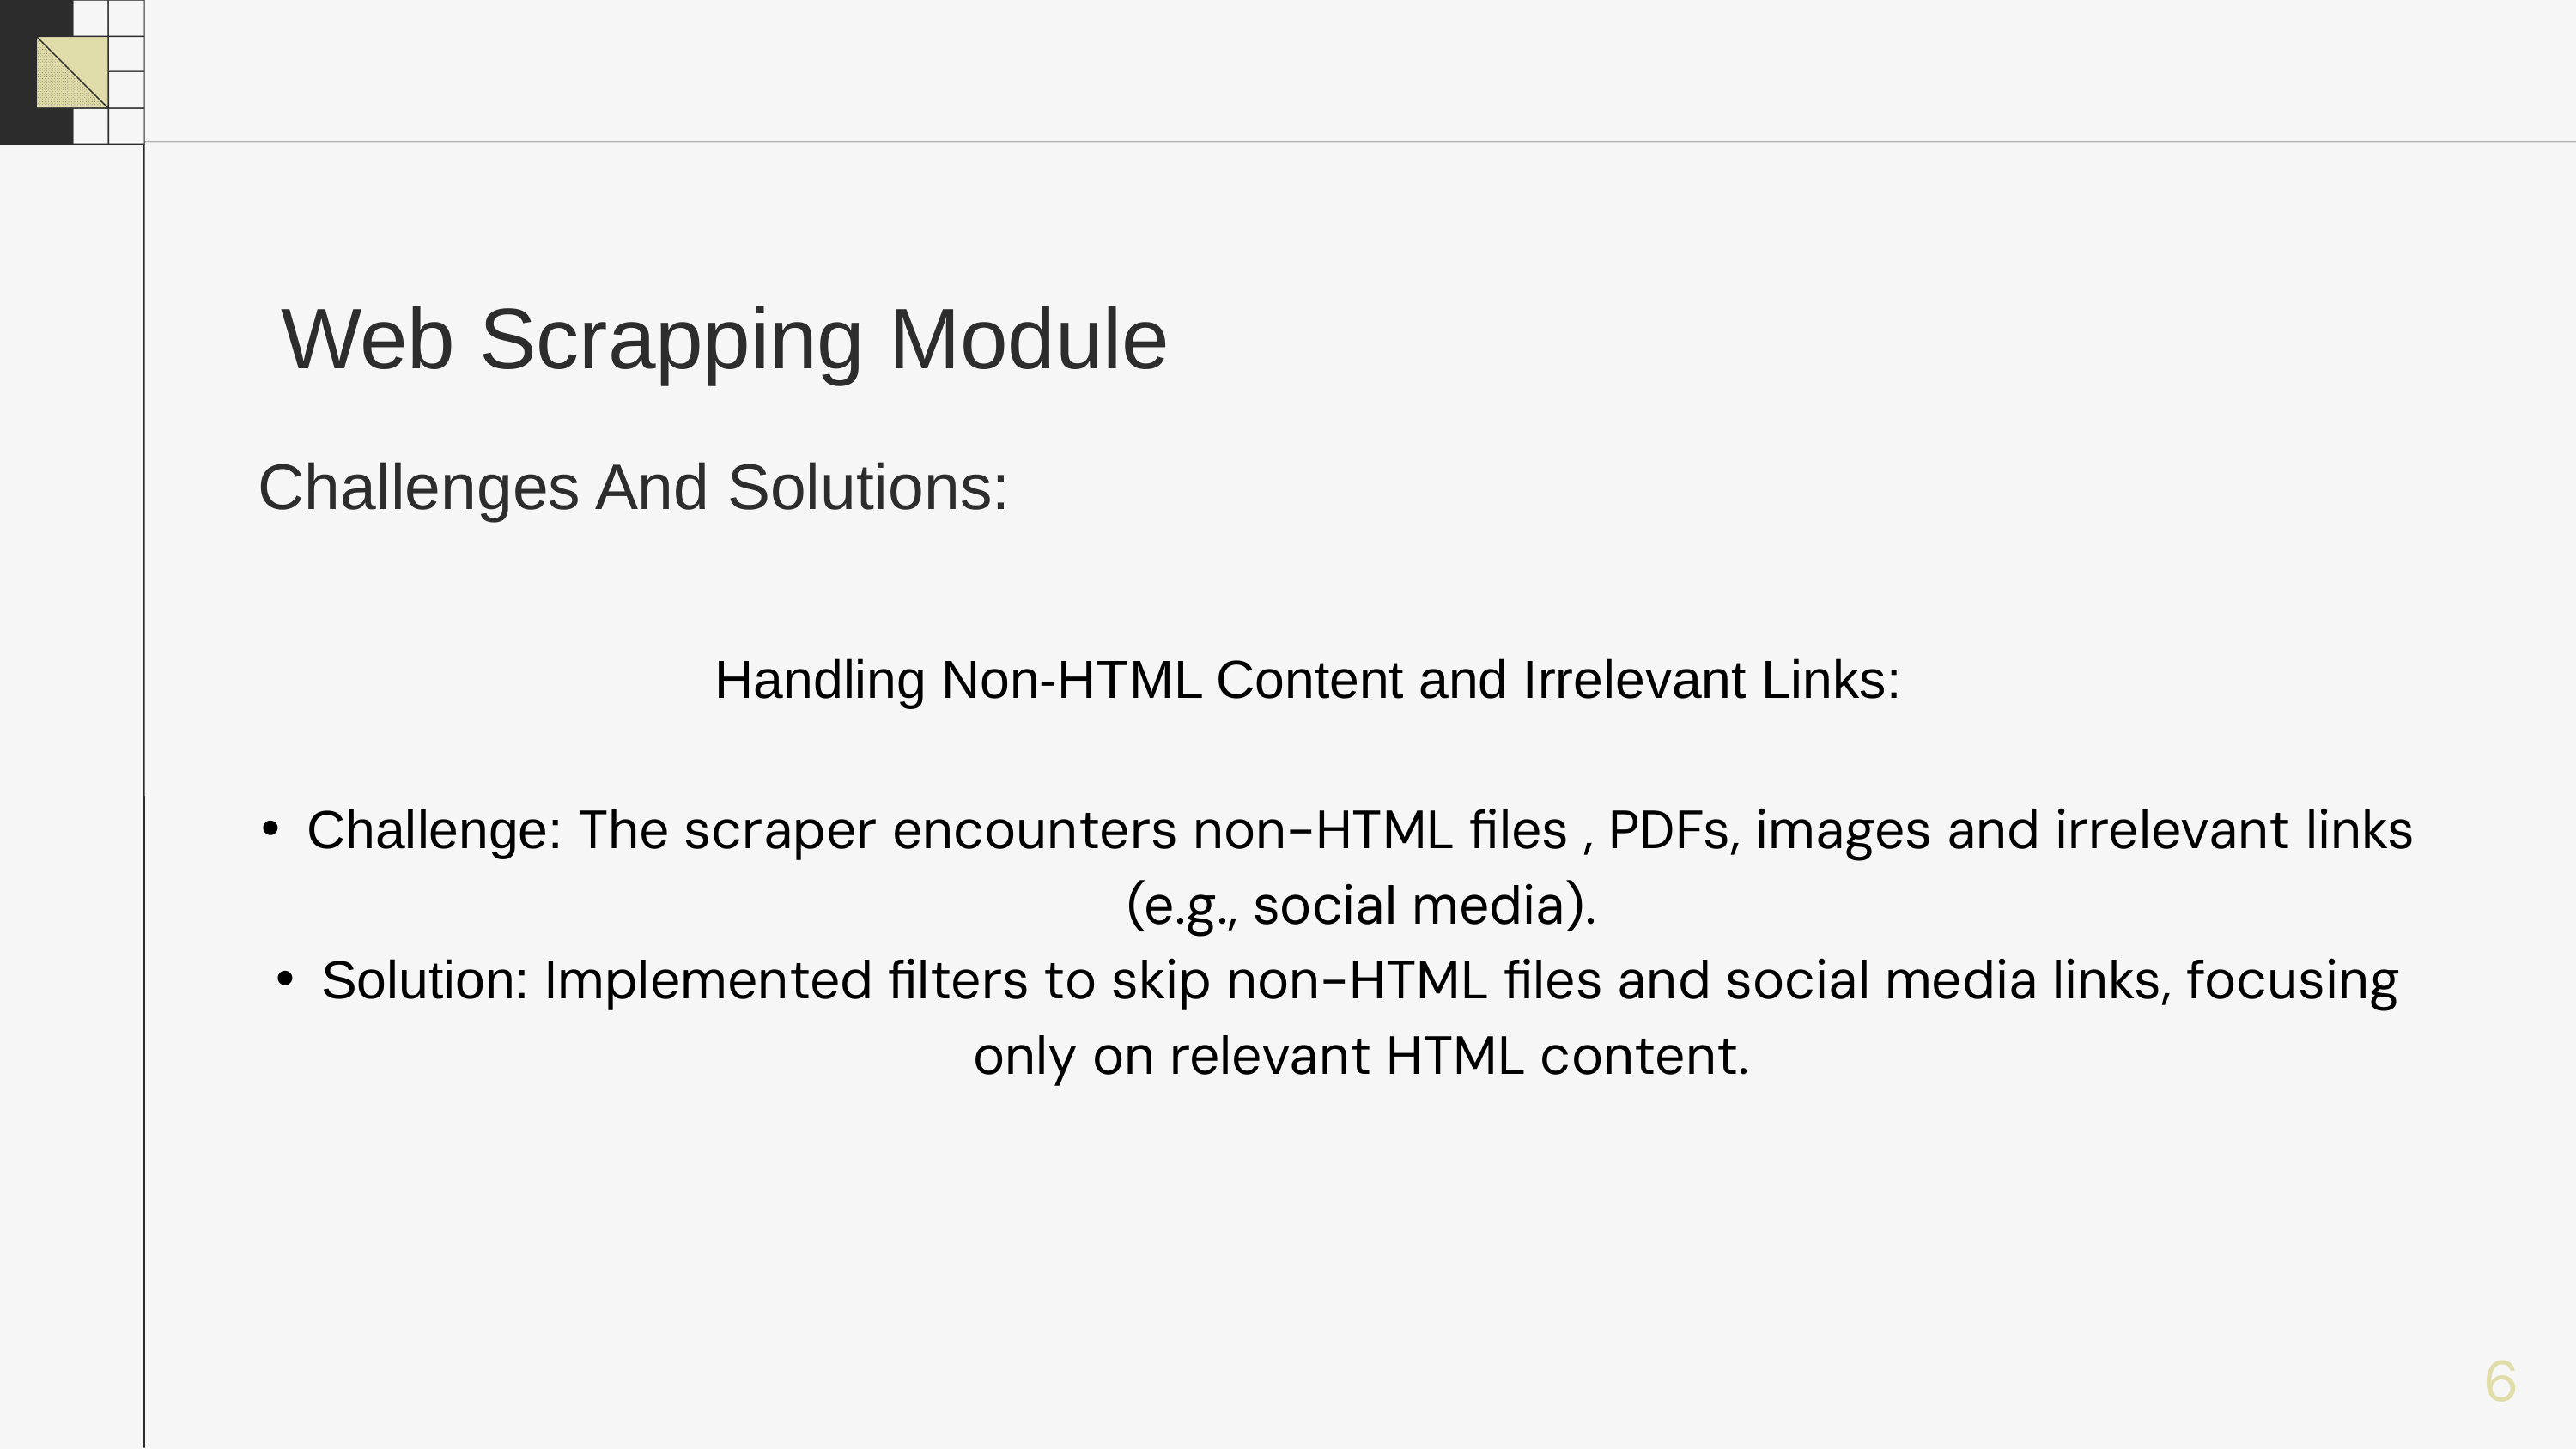

Web Scrapping Module
Challenges And Solutions:
Handling Non-HTML Content and Irrelevant Links:

Challenge: The scraper encounters non-HTML files , PDFs, images and irrelevant links (e.g., social media).
Solution: Implemented filters to skip non-HTML files and social media links, focusing only on relevant HTML content.

6